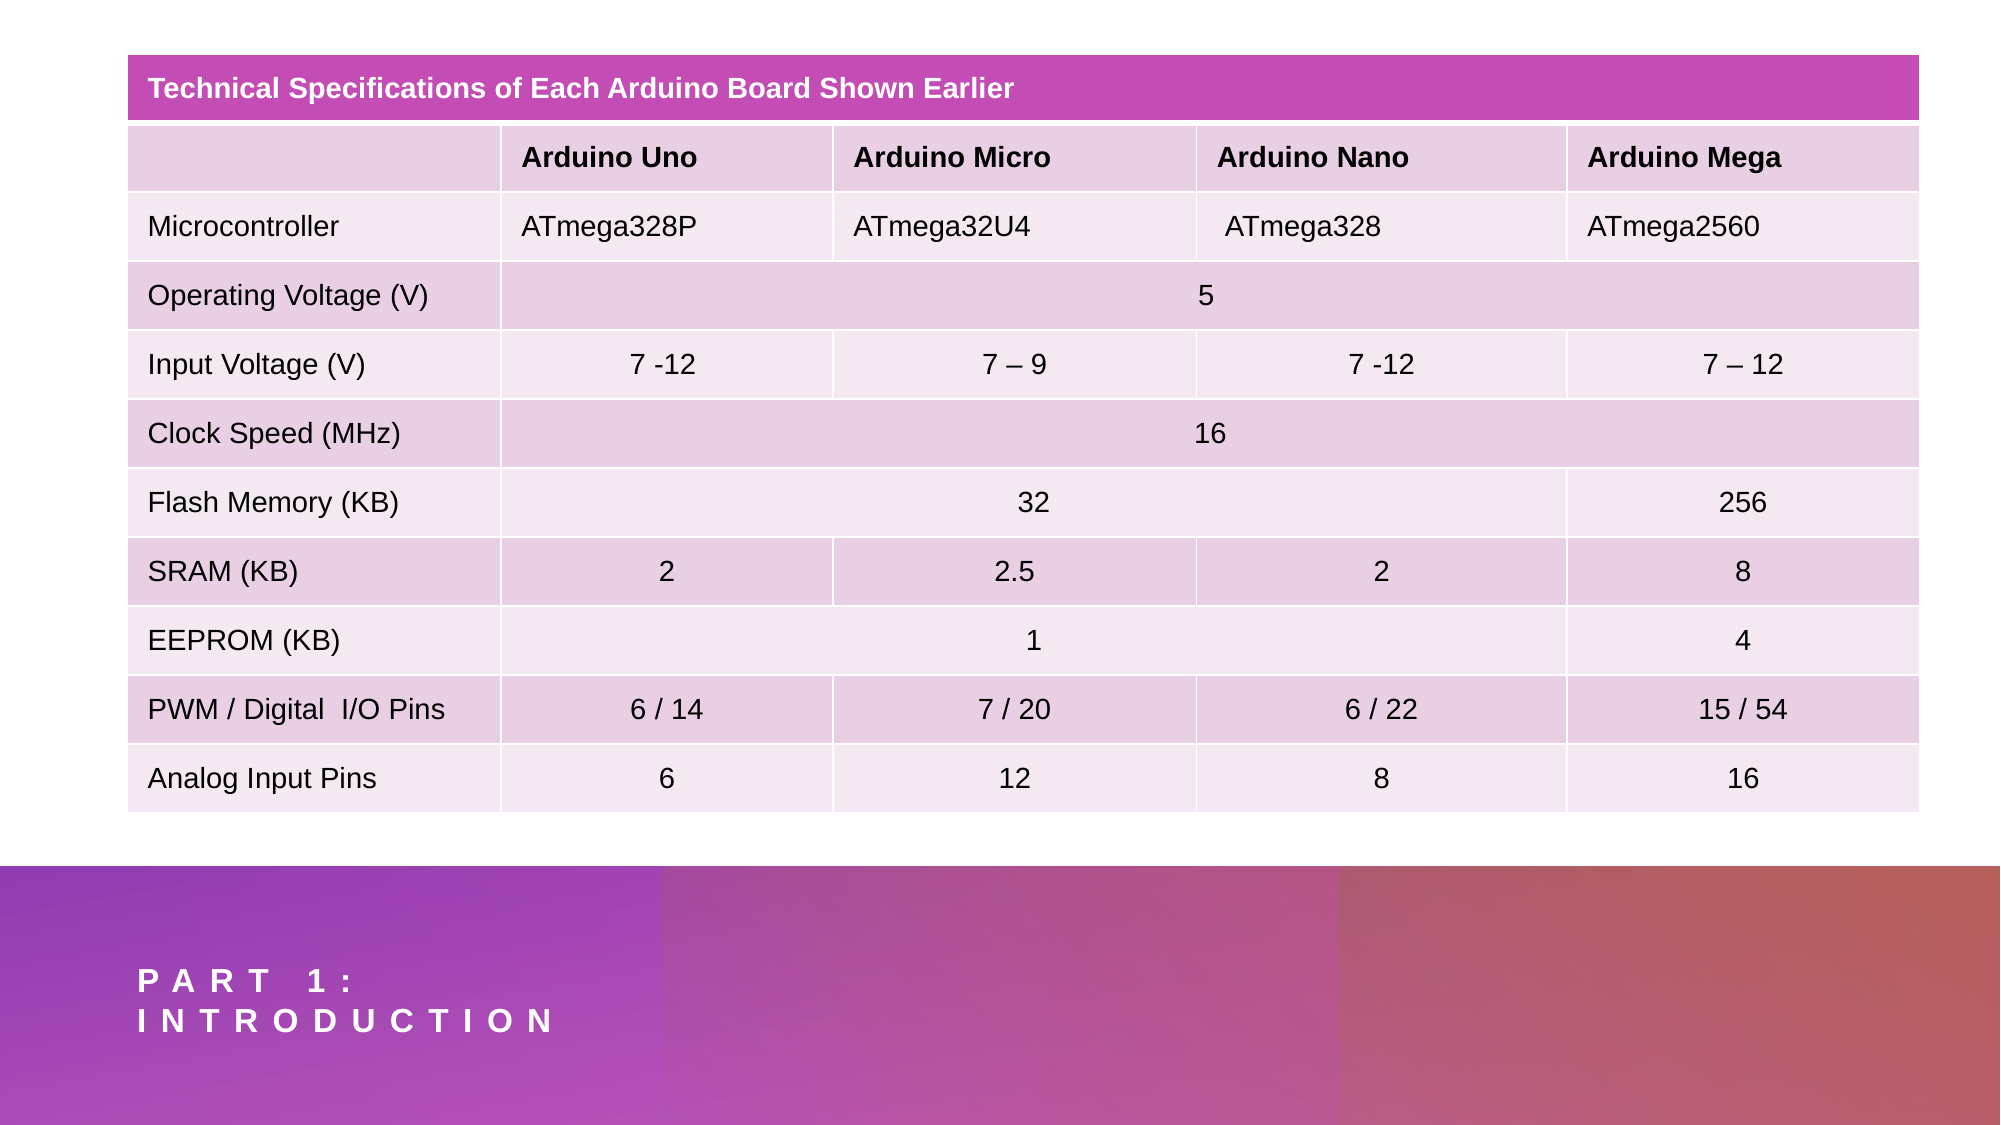

| Technical Specifications of Each Arduino Board Shown Earlier |  |  |  |  |
| --- | --- | --- | --- | --- |
|  | Arduino Uno | Arduino Micro | Arduino Nano | Arduino Mega |
| Microcontroller | ATmega328P | ATmega32U4 | ATmega328 | ATmega2560 |
| Operating Voltage (V) | 5 |  |  |  |
| Input Voltage (V) | 7 -12 | 7 – 9 | 7 -12 | 7 – 12 |
| Clock Speed (MHz) | 16 |  |  |  |
| Flash Memory (KB) | 32 |  |  | 256 |
| SRAM (KB) | 2 | 2.5 | 2 | 8 |
| EEPROM (KB) | 1 |  |  | 4 |
| PWM / Digital I/O Pins | 6 / 14 | 7 / 20 | 6 / 22 | 15 / 54 |
| Analog Input Pins | 6 | 12 | 8 | 16 |

# Part 1: Introduction
13